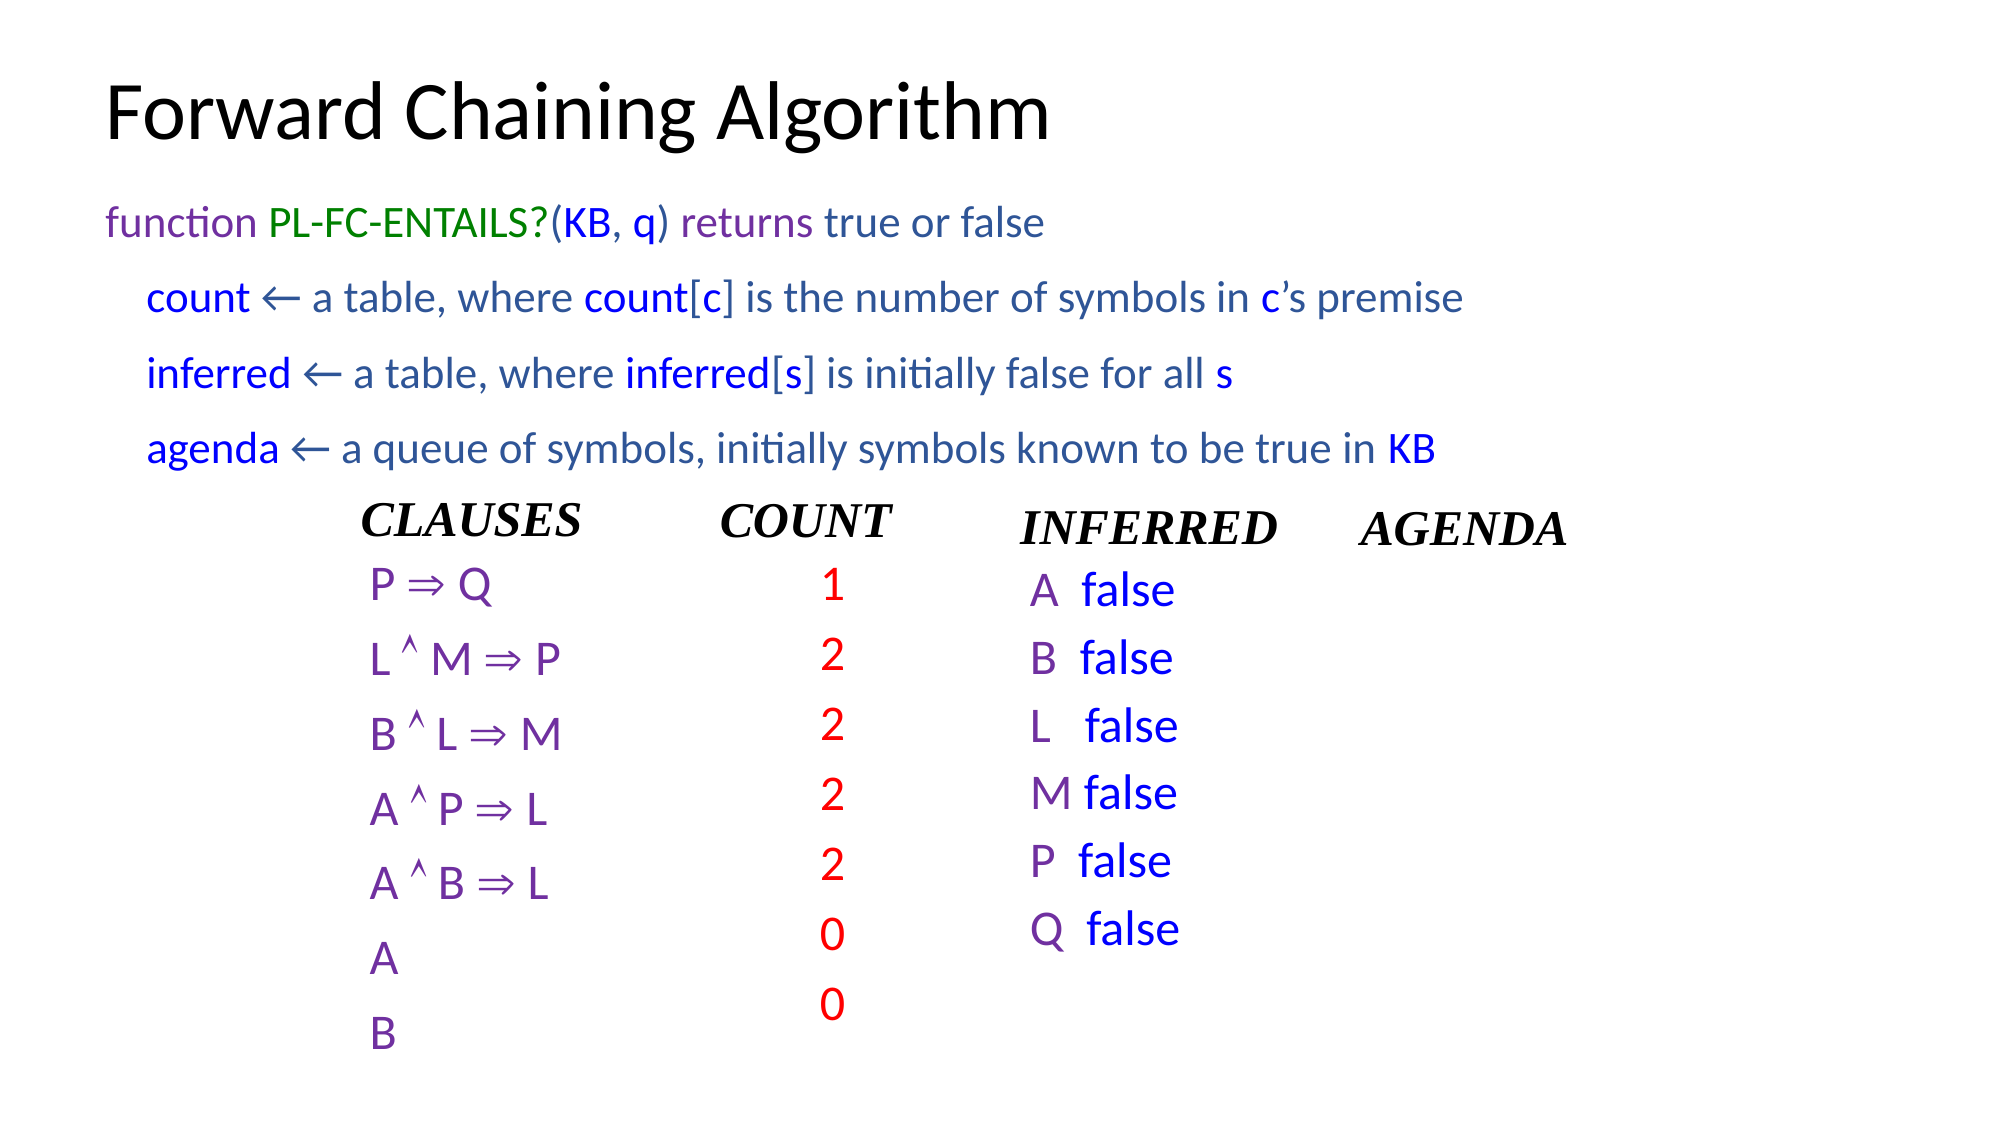

# Forward Chaining Algorithm
function PL-FC-ENTAILS?(KB, q) returns true or false
    count ← a table, where count[c] is the number of symbols in c’s premise
    inferred ← a table, where inferred[s] is initially false for all s
    agenda ← a queue of symbols, initially symbols known to be true in KB

Clauses
Count
Inferred
Agenda
1
2
2
2
2
0
0

A  false
B  false
L   false
M false
P  false
Q  false

P ⇒ Q
L ∧ M ⇒ P
B ∧ L ⇒ M
A ∧ P ⇒ L
A ∧ B ⇒ L
A
B